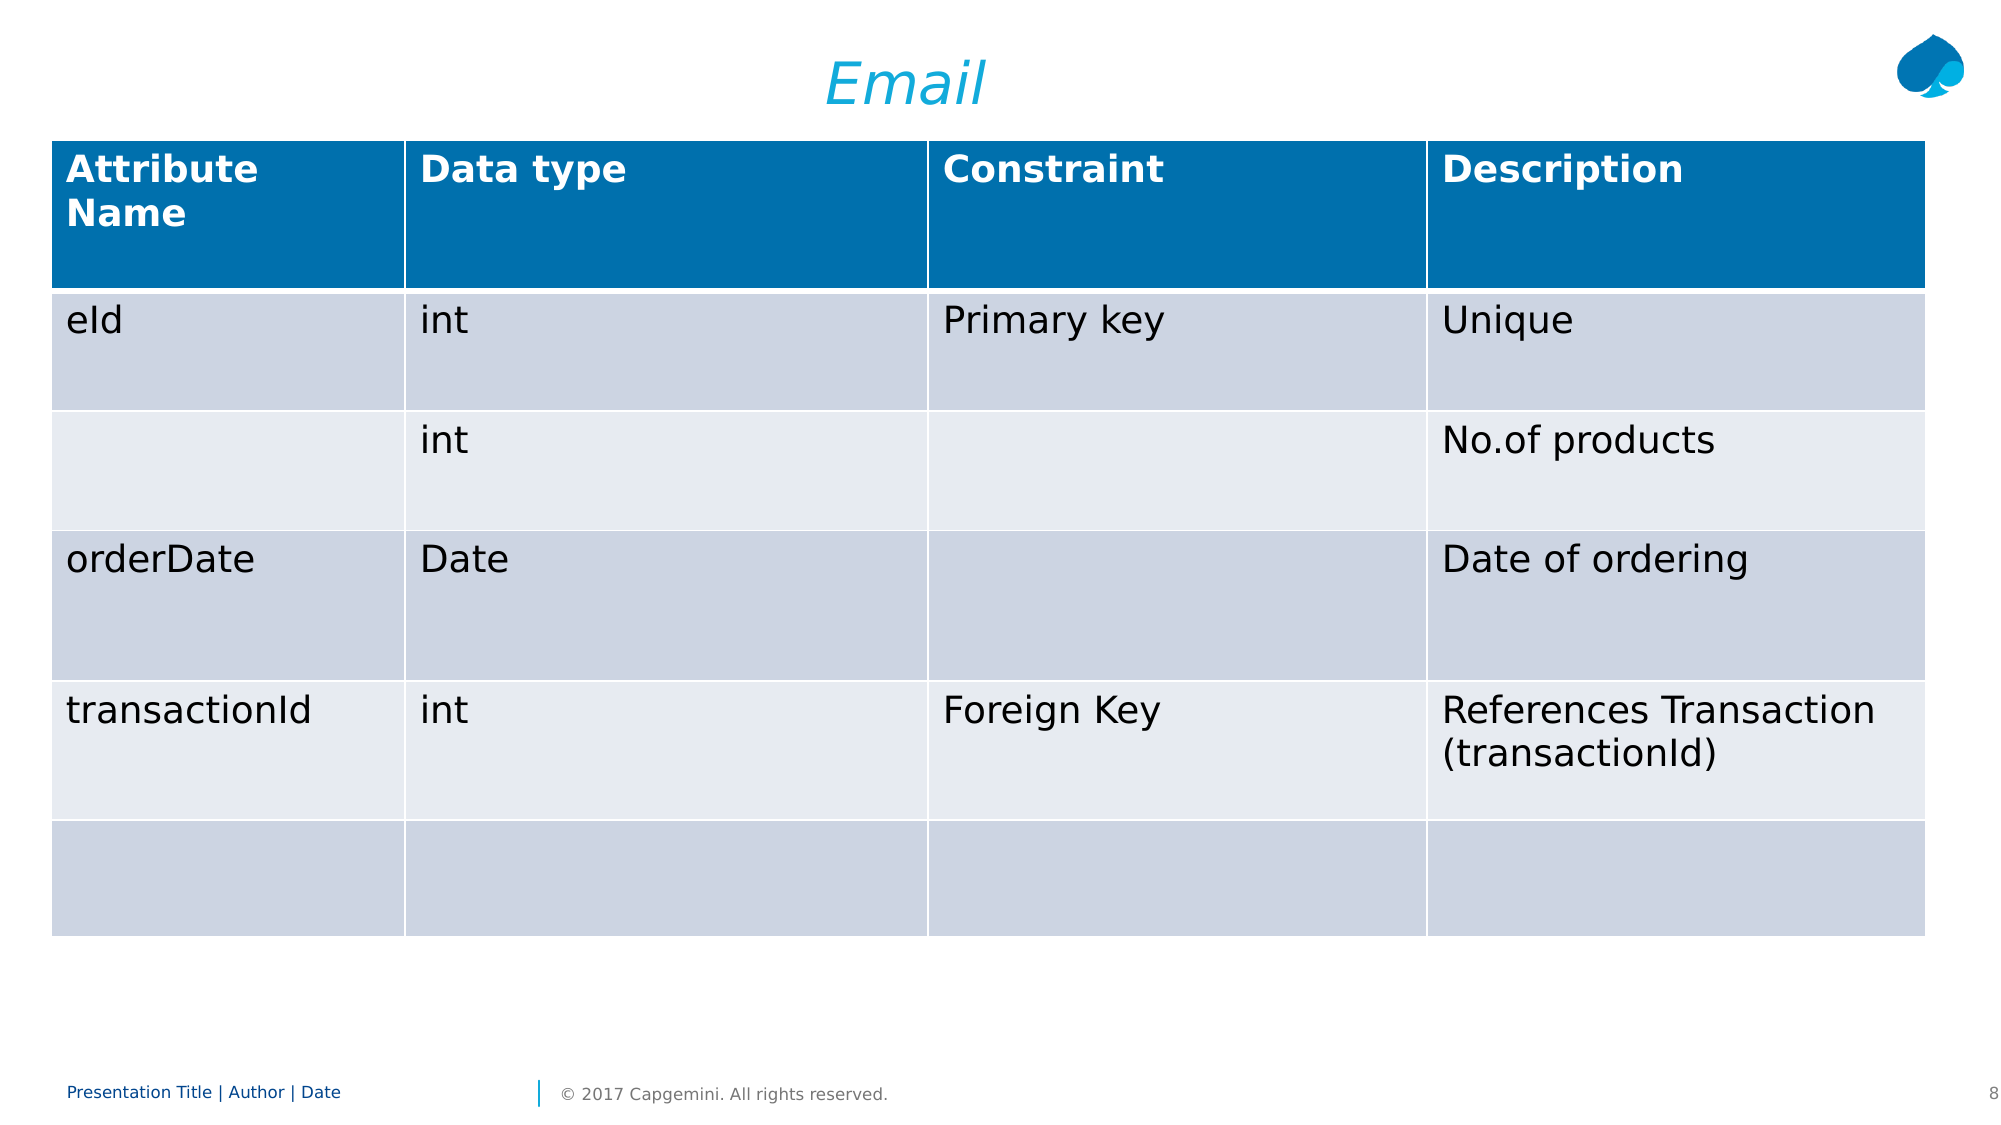

Email
| Attribute Name | Data type | Constraint | Description |
| --- | --- | --- | --- |
| eId | int | Primary key | Unique |
|  | int |  | No.of products |
| orderDate | Date |  | Date of ordering |
| transactionId | int | Foreign Key | References Transaction (transactionId) |
|  |  |  |  |